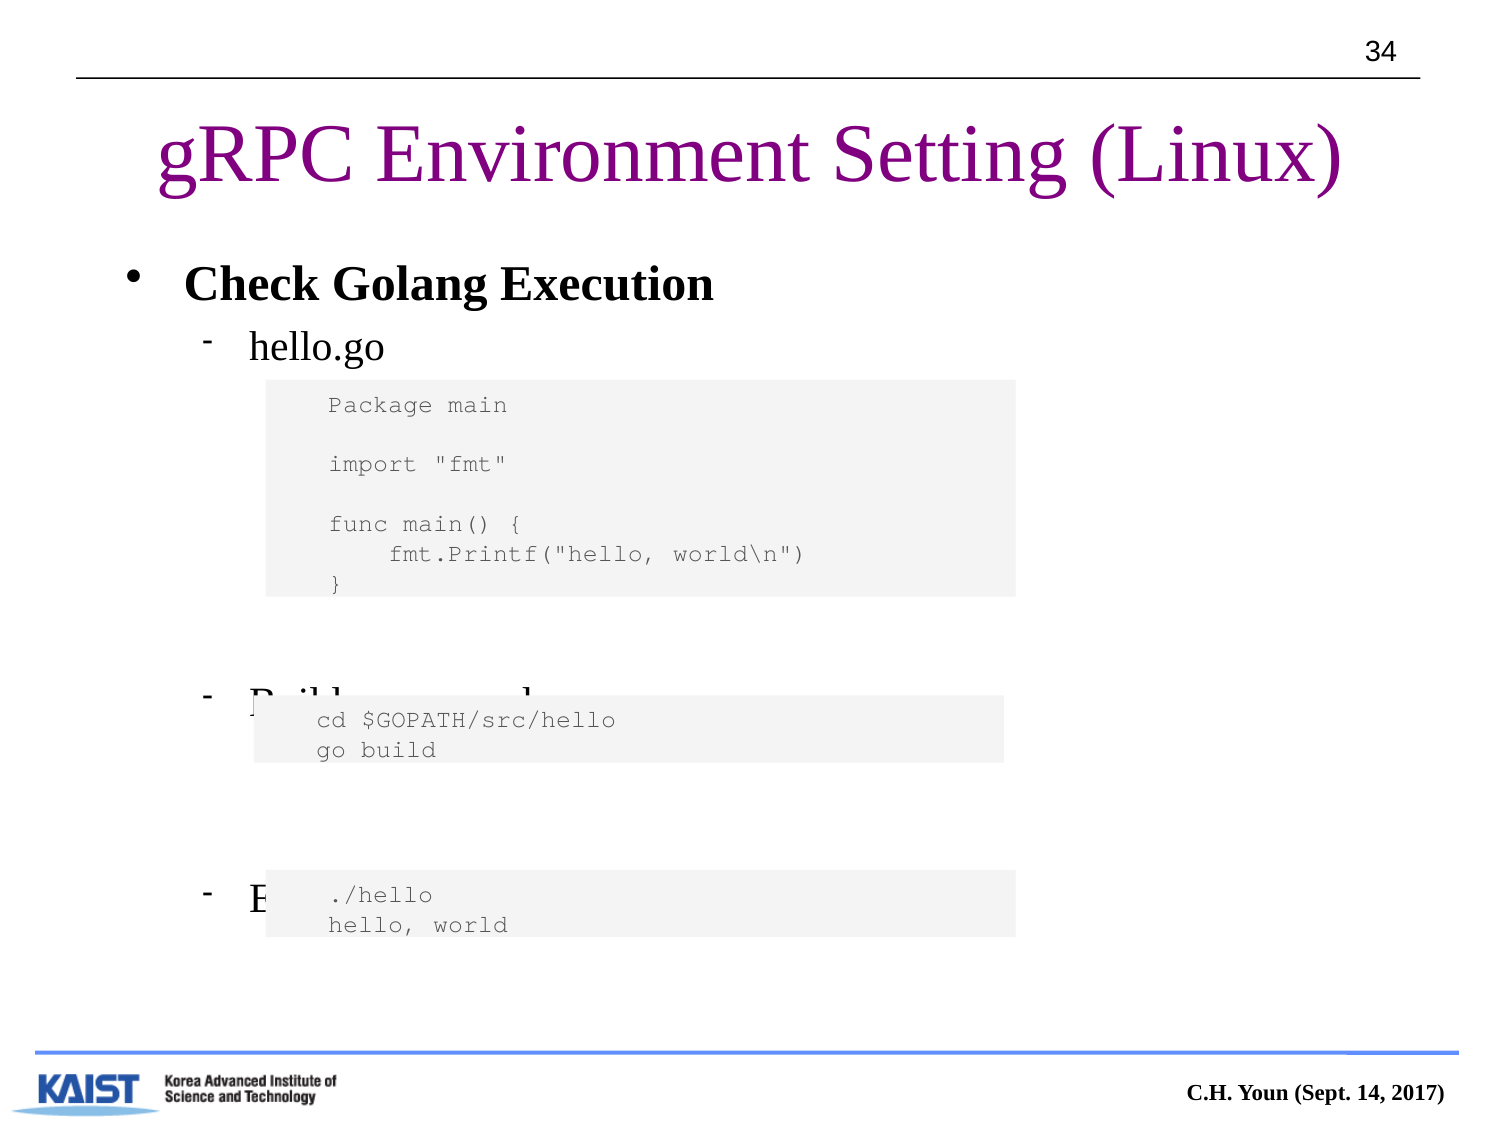

# gRPC Environment Setting (Linux)
Check Golang Execution
hello.go

Build source code

Execute

Package main

import "fmt"

func main() {
    fmt.Printf("hello, world\n")
}
cd $GOPATH/src/hello
go build
./hello
hello, world